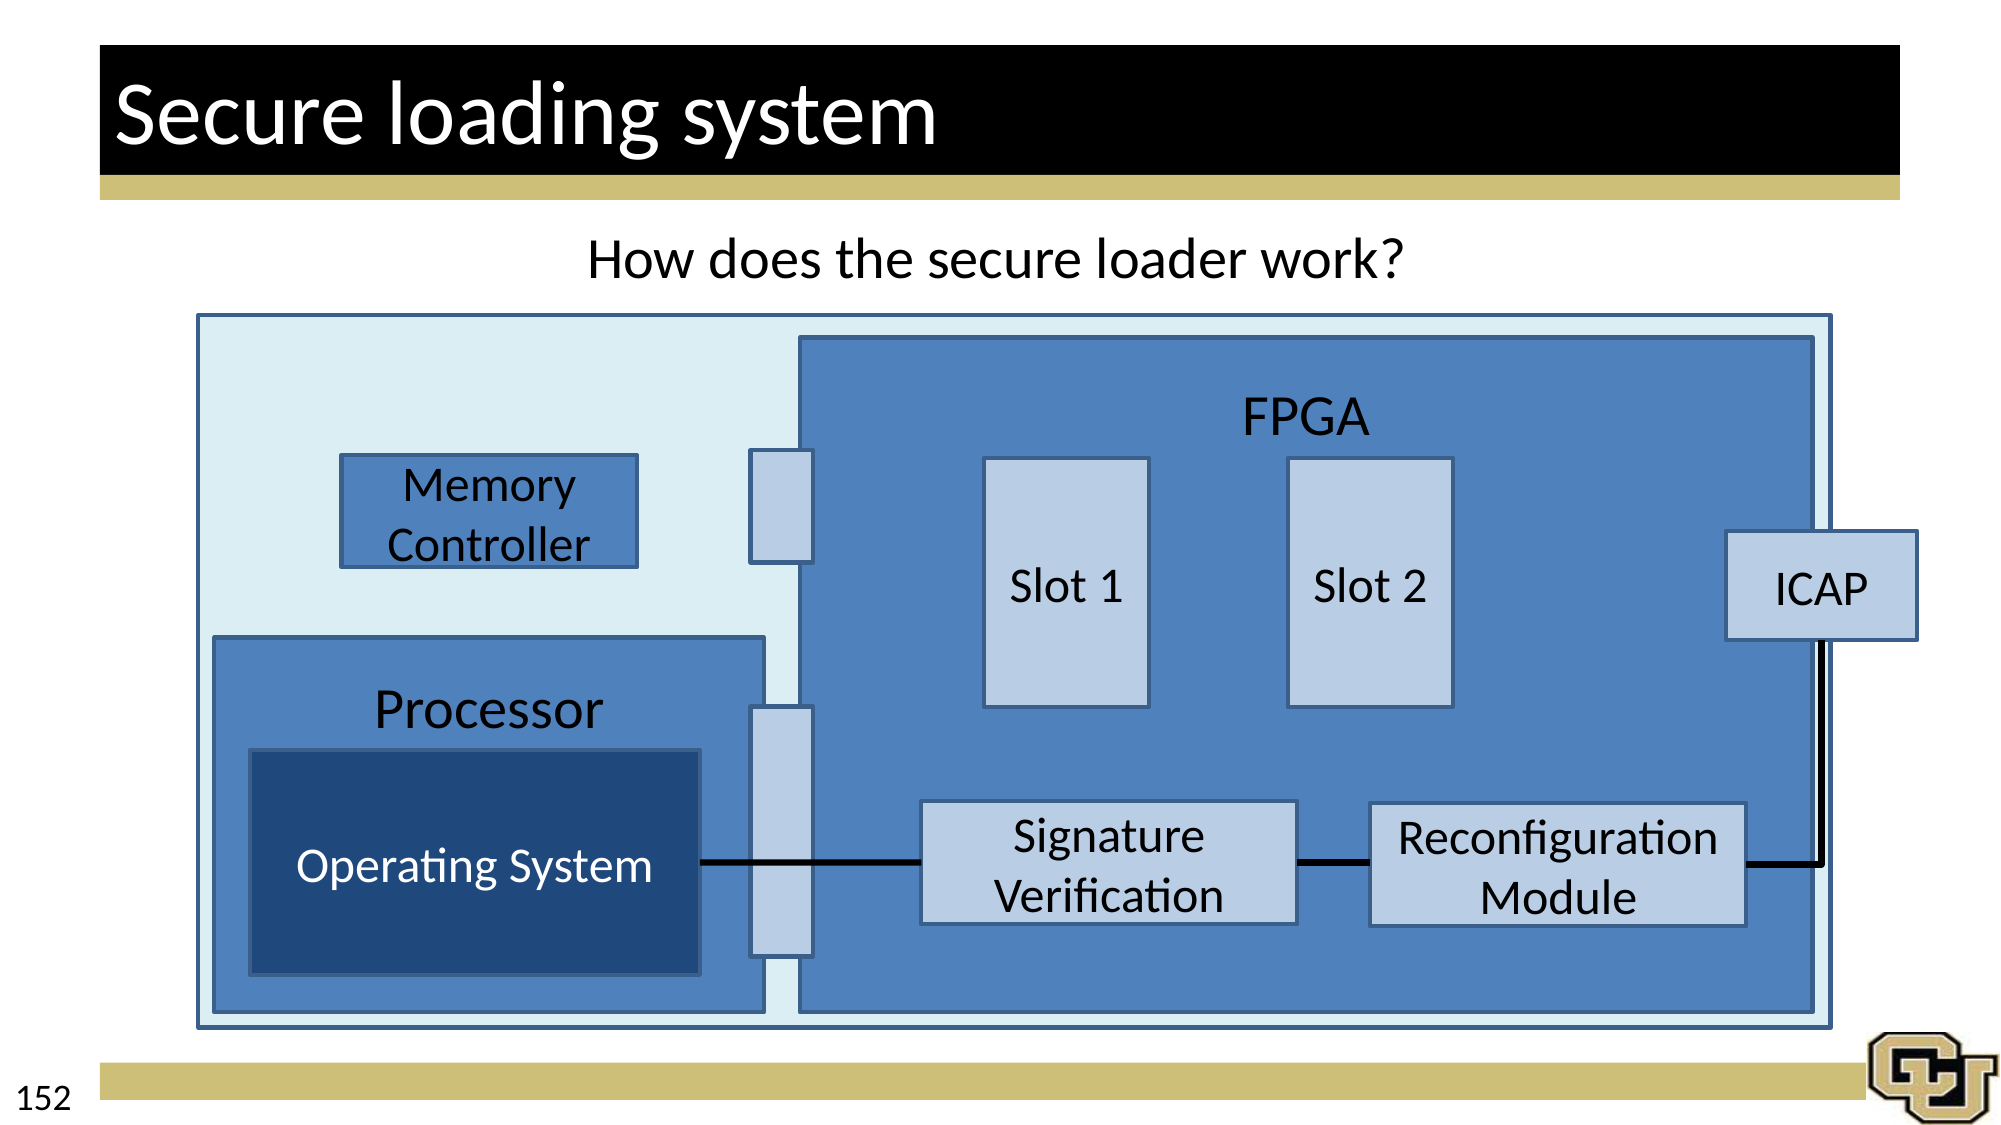

# Secure loading system
How does the secure loader work?

FPGA

Memory Controller
Slot 1
Slot 2
ICAP
Processor

Operating System
Signature Verification
Reconfiguration Module
152